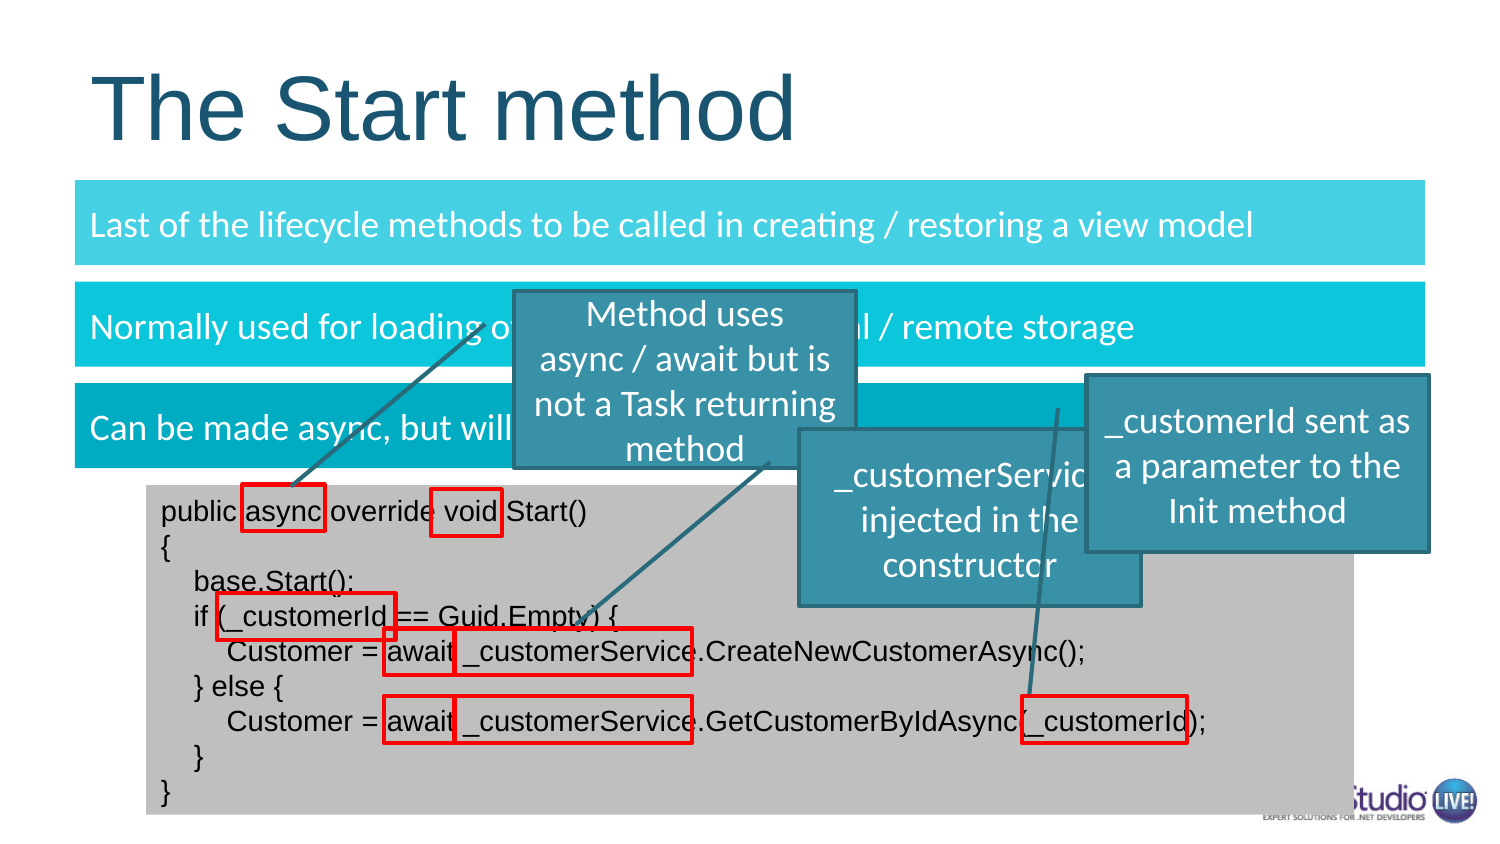

# The Start method
Last of the lifecycle methods to be called in creating / restoring a view model
Normally used for loading of information from local / remote storage
Method uses async / await but is not a Task returning method
_customerId sent as a parameter to the Init method
Can be made async, but will not itself be awaited
_customerService injected in the constructor

public async override void Start()
{
    base.Start();
    if (_customerId == Guid.Empty) {
        Customer = await _customerService.CreateNewCustomerAsync();
    } else {
        Customer = await _customerService.GetCustomerByIdAsync(_customerId);
    }
}